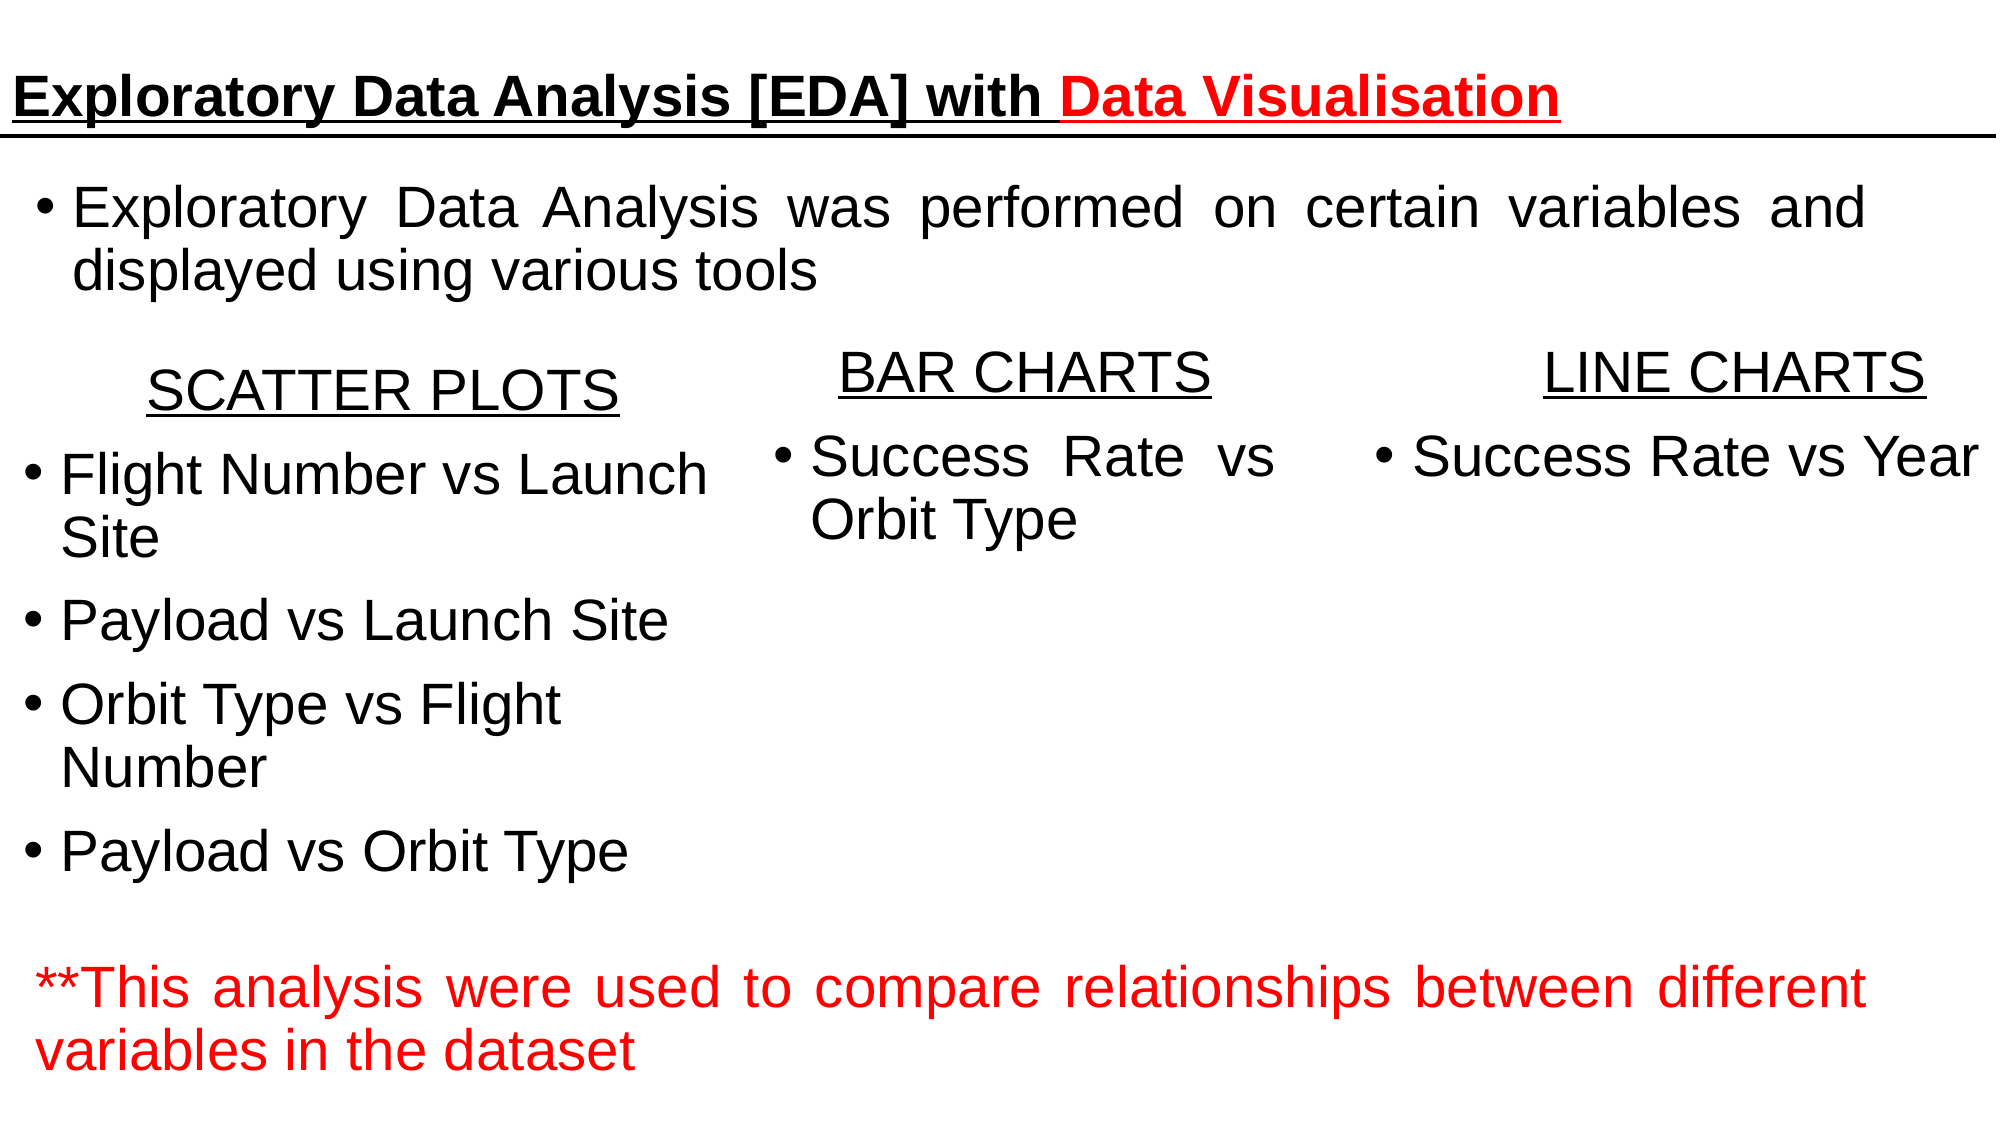

Exploratory Data Analysis [EDA] with Data Visualisation
Exploratory Data Analysis was performed on certain variables and displayed using various tools

BAR CHARTS
Success Rate vs Orbit Type

LINE CHARTS
Success Rate vs Year

SCATTER PLOTS
Flight Number vs Launch Site
Payload vs Launch Site
Orbit Type vs Flight Number
Payload vs Orbit Type

**This analysis were used to compare relationships between different variables in the dataset